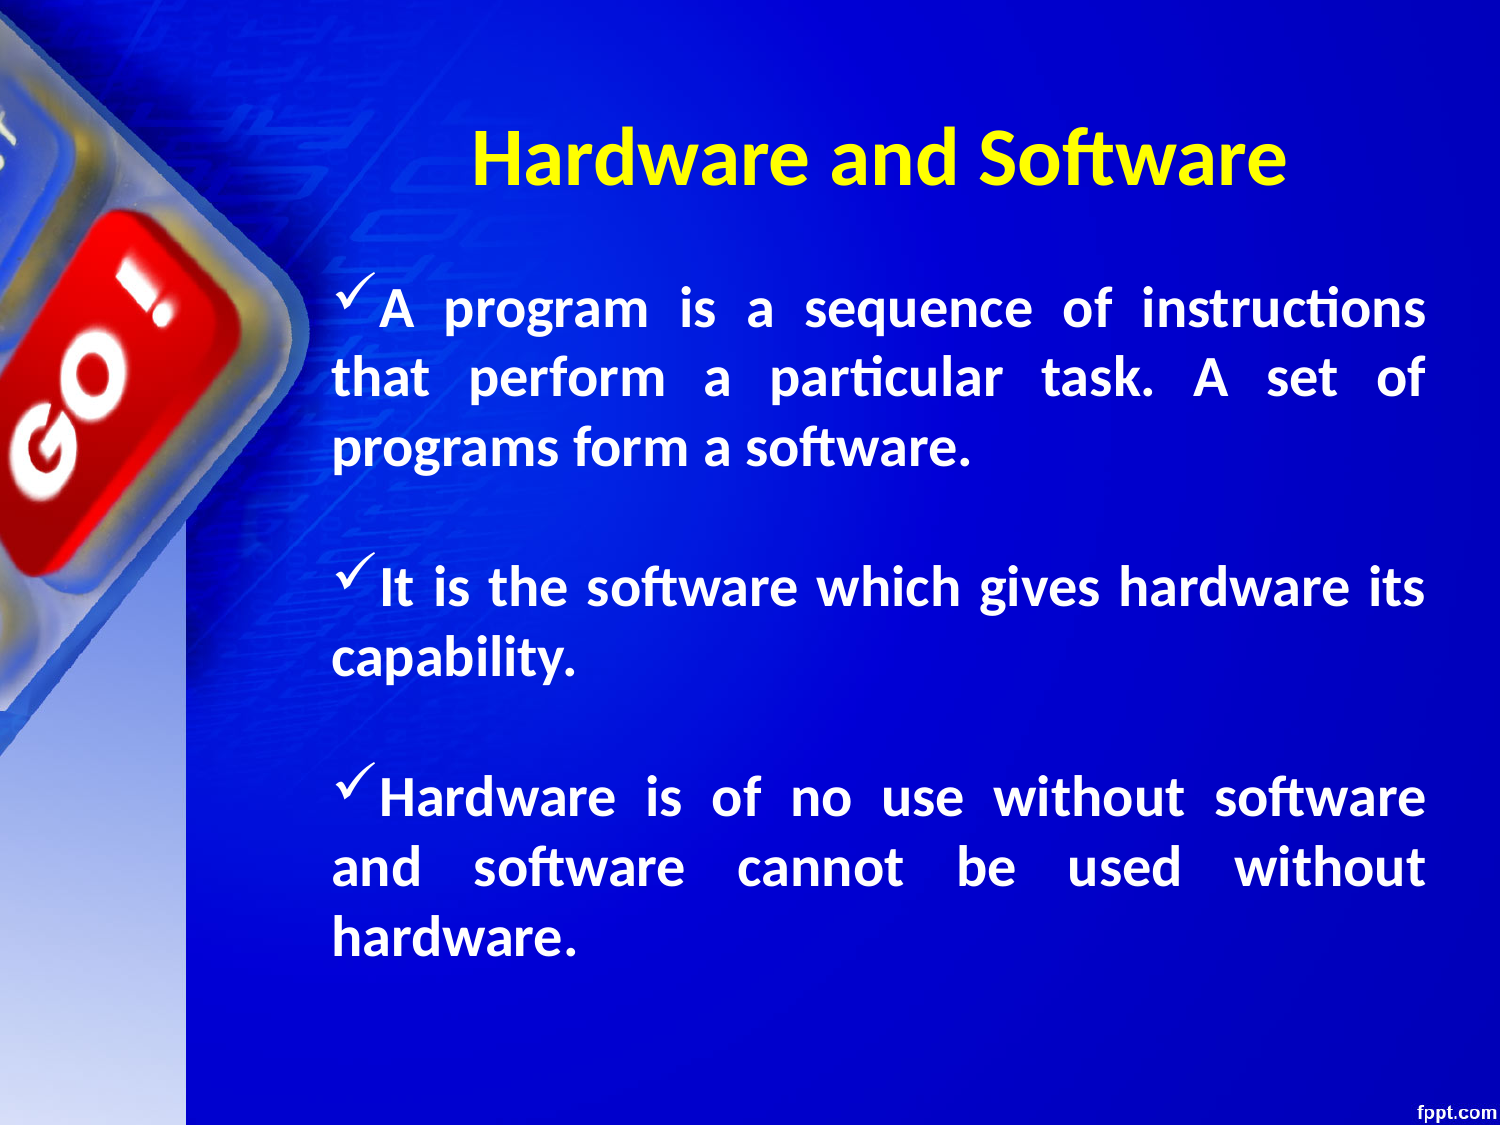

# Hardware and Software
A program is a sequence of instructions that perform a particular task. A set of programs form a software.

It is the software which gives hardware its capability.

Hardware is of no use without software and software cannot be used without hardware.